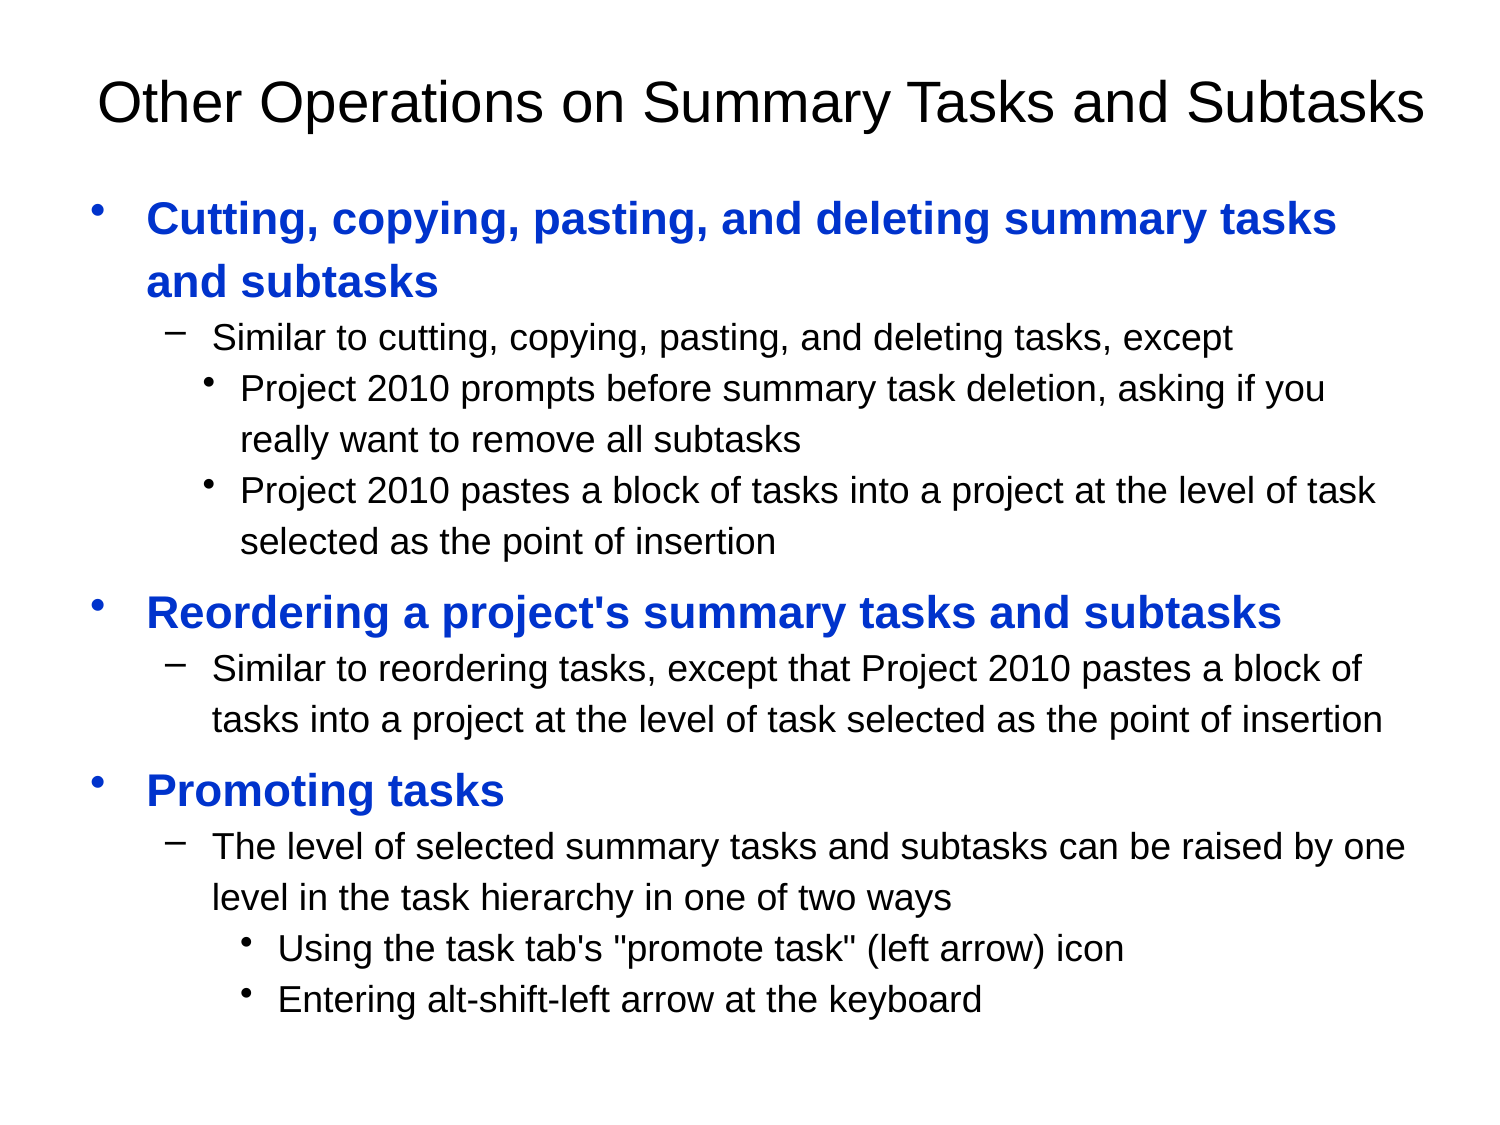

# Other Operations on Summary Tasks and Subtasks
Cutting, copying, pasting, and deleting summary tasks and subtasks
Similar to cutting, copying, pasting, and deleting tasks, except
Project 2010 prompts before summary task deletion, asking if you really want to remove all subtasks
Project 2010 pastes a block of tasks into a project at the level of task selected as the point of insertion
Reordering a project's summary tasks and subtasks
Similar to reordering tasks, except that Project 2010 pastes a block of tasks into a project at the level of task selected as the point of insertion
Promoting tasks
The level of selected summary tasks and subtasks can be raised by one level in the task hierarchy in one of two ways
Using the task tab's "promote task" (left arrow) icon
Entering alt-shift-left arrow at the keyboard